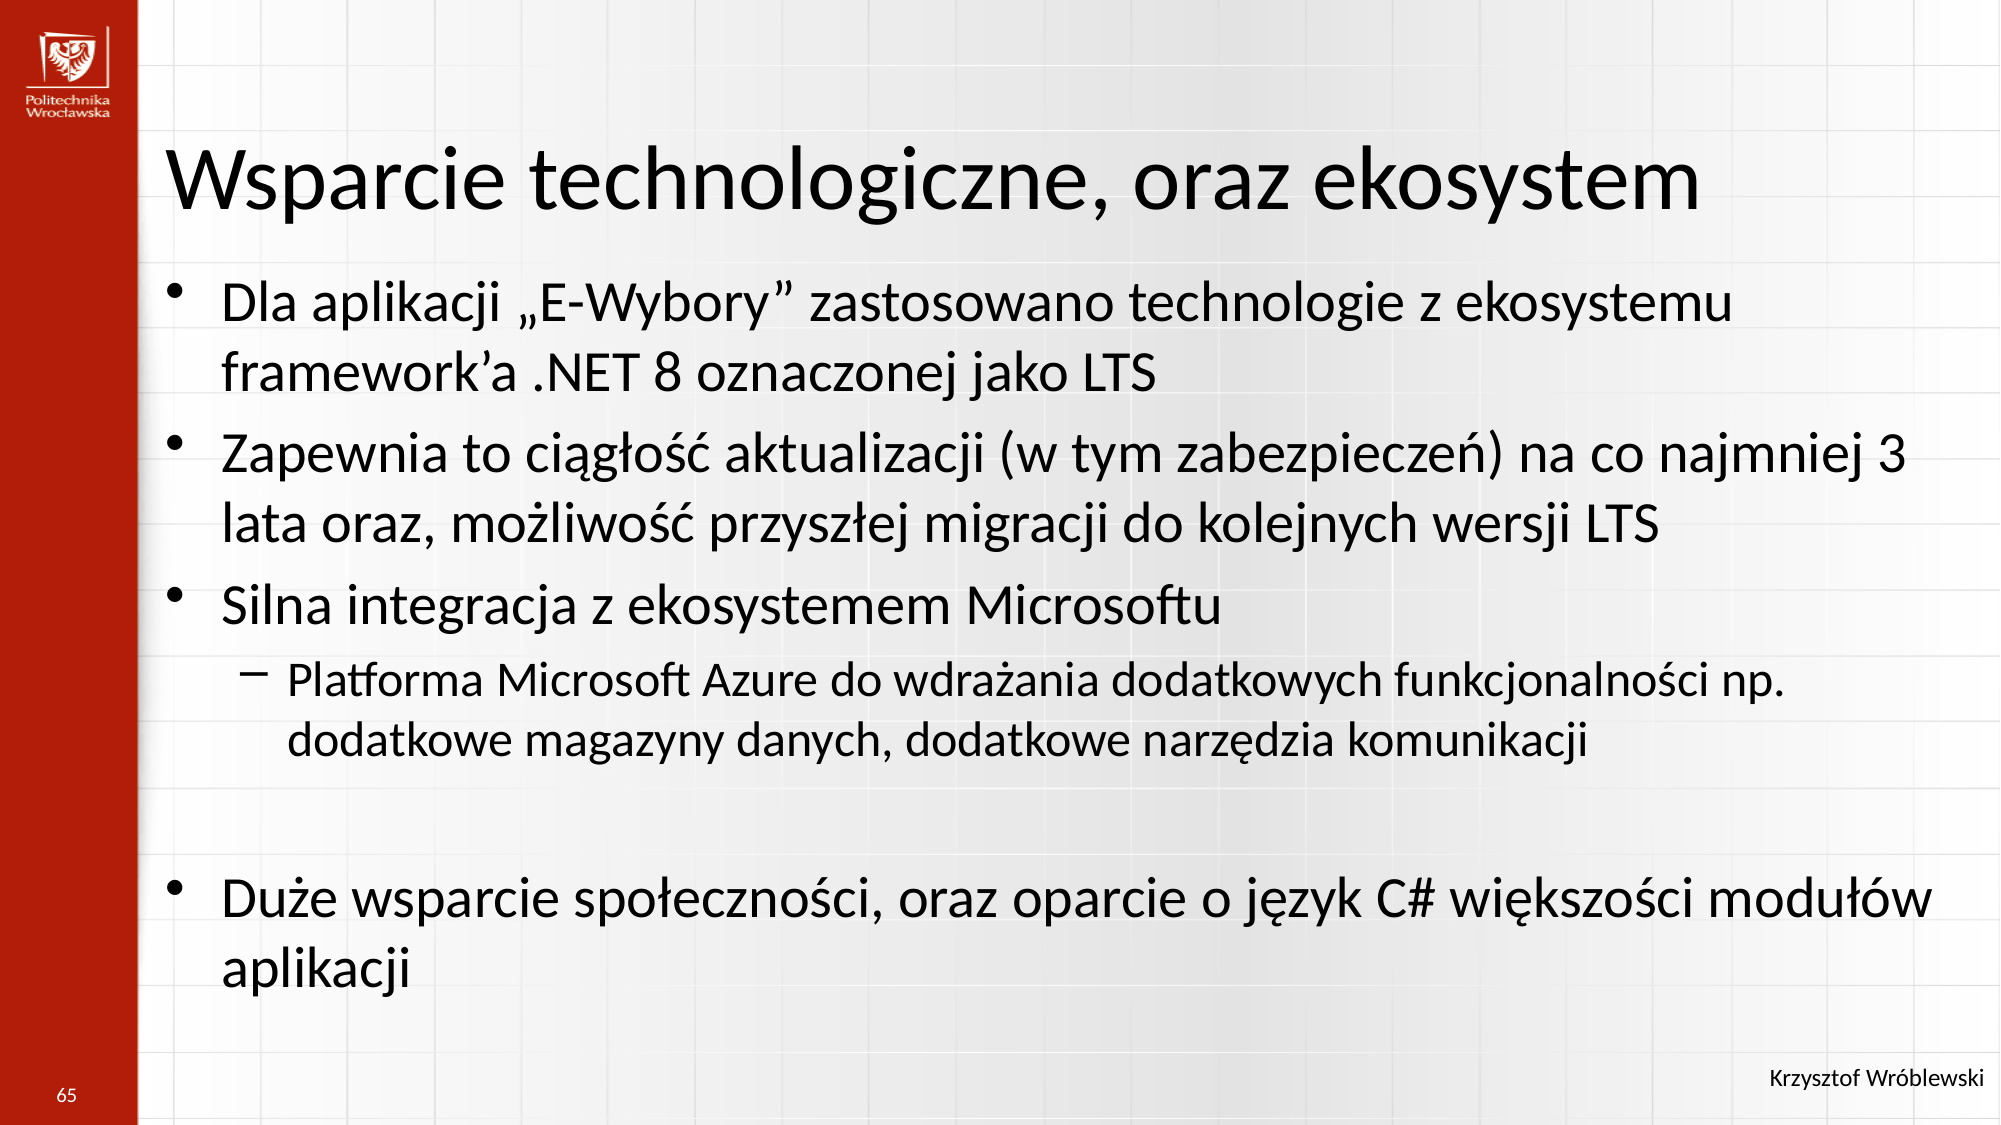

Wsparcie technologiczne, oraz ekosystem
Dla aplikacji „E-Wybory” zastosowano technologie z ekosystemu framework’a .NET 8 oznaczonej jako LTS
Zapewnia to ciągłość aktualizacji (w tym zabezpieczeń) na co najmniej 3 lata oraz, możliwość przyszłej migracji do kolejnych wersji LTS
Silna integracja z ekosystemem Microsoftu
Platforma Microsoft Azure do wdrażania dodatkowych funkcjonalności np. dodatkowe magazyny danych, dodatkowe narzędzia komunikacji

Duże wsparcie społeczności, oraz oparcie o język C# większości modułów aplikacji

Krzysztof Wróblewski